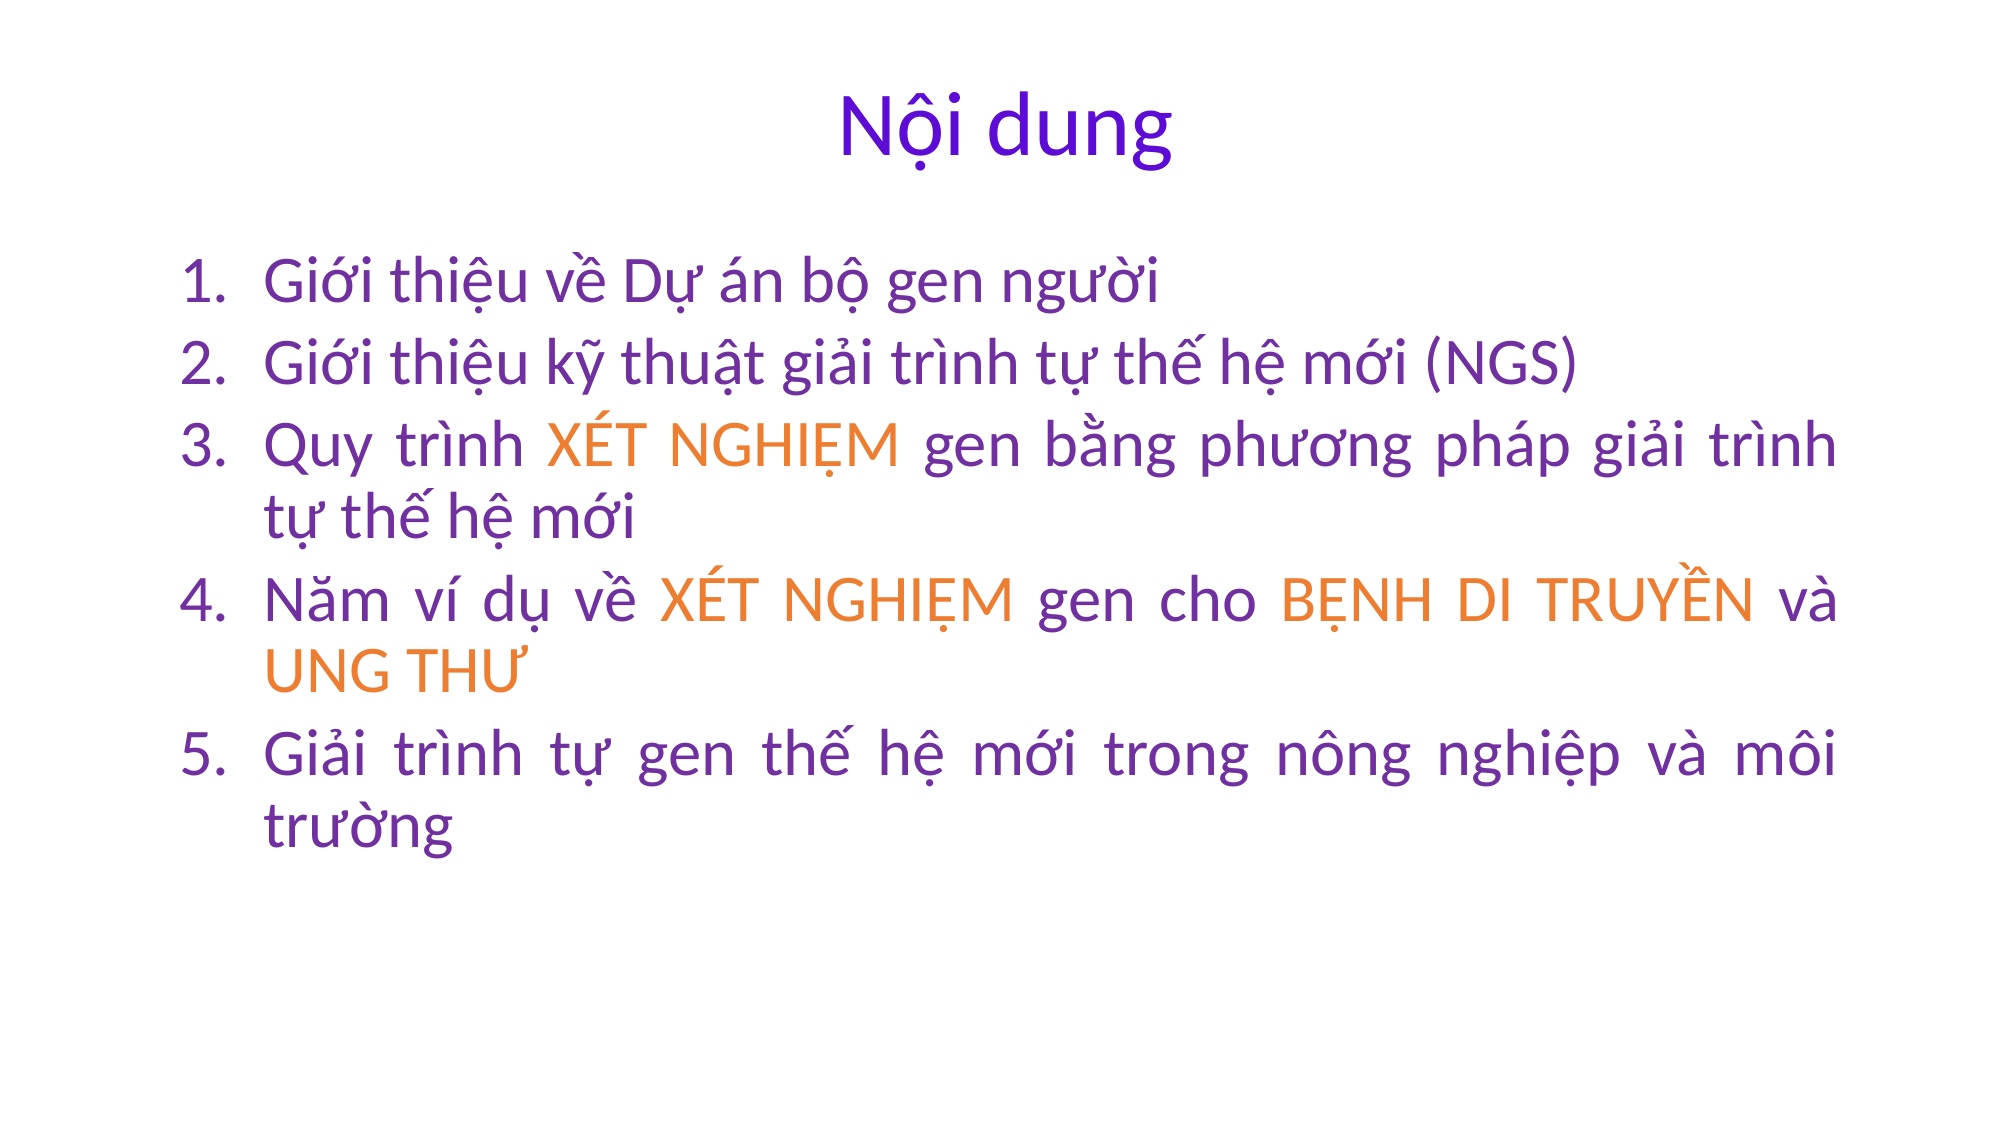

Nội dung
Giới thiệu về Dự án bộ gen người
Giới thiệu kỹ thuật giải trình tự thế hệ mới (NGS)
Quy trình XÉT NGHIỆM gen bằng phương pháp giải trình tự thế hệ mới
Năm ví dụ về XÉT NGHIỆM gen cho BỆNH DI TRUYỀN và UNG THƯ
Giải trình tự gen thế hệ mới trong nông nghiệp và môi trường